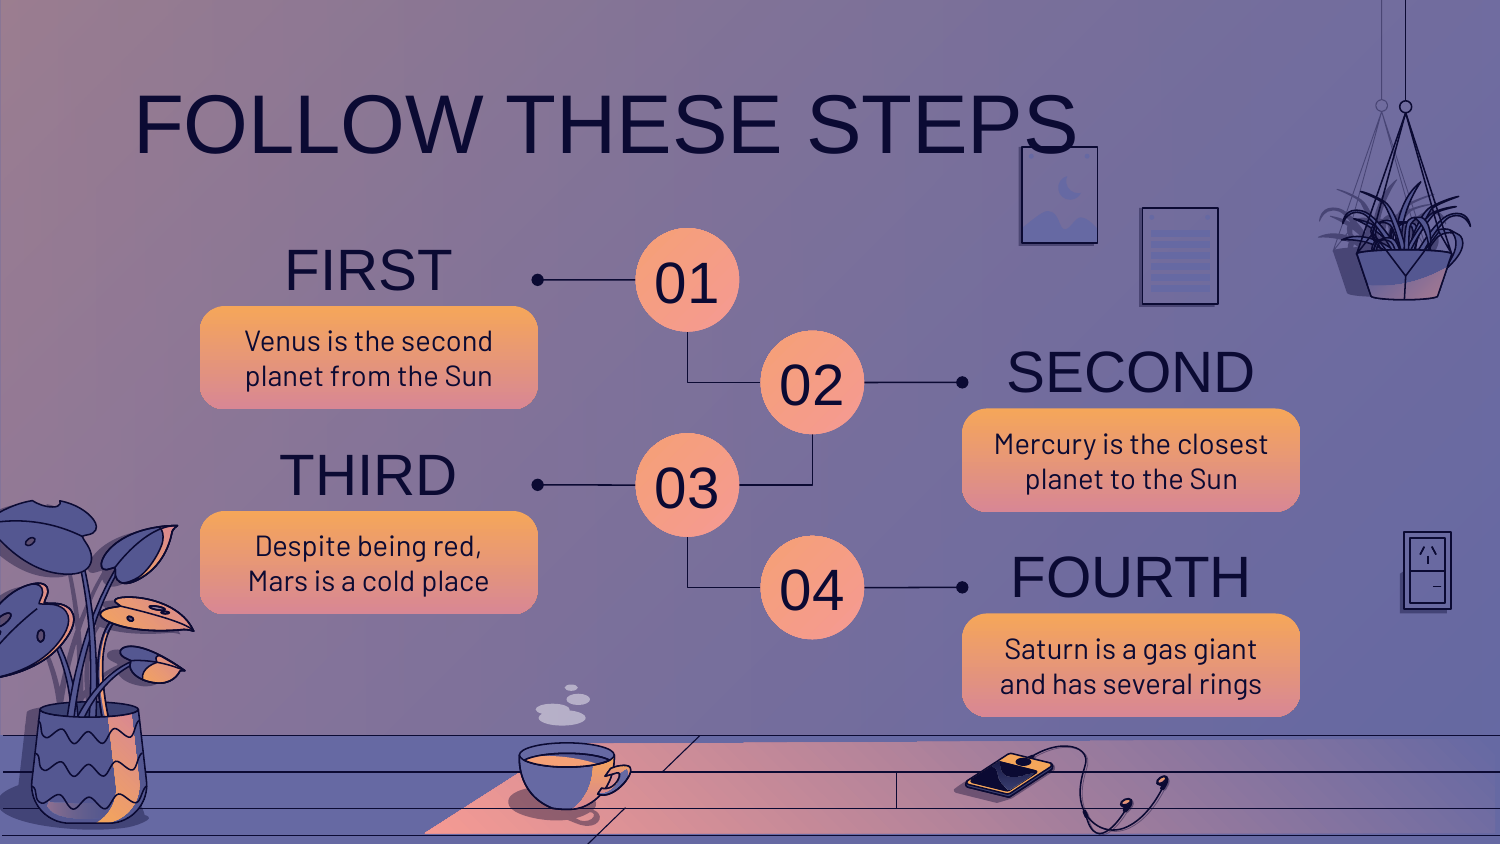

# FOLLOW THESE STEPS

01
FIRST
Venus is the second planet from the Sun
02
SECOND
Mercury is the closest planet to the Sun
03
THIRD

Despite being red, Mars is a cold place

04
FOURTH
Saturn is a gas giant and has several rings